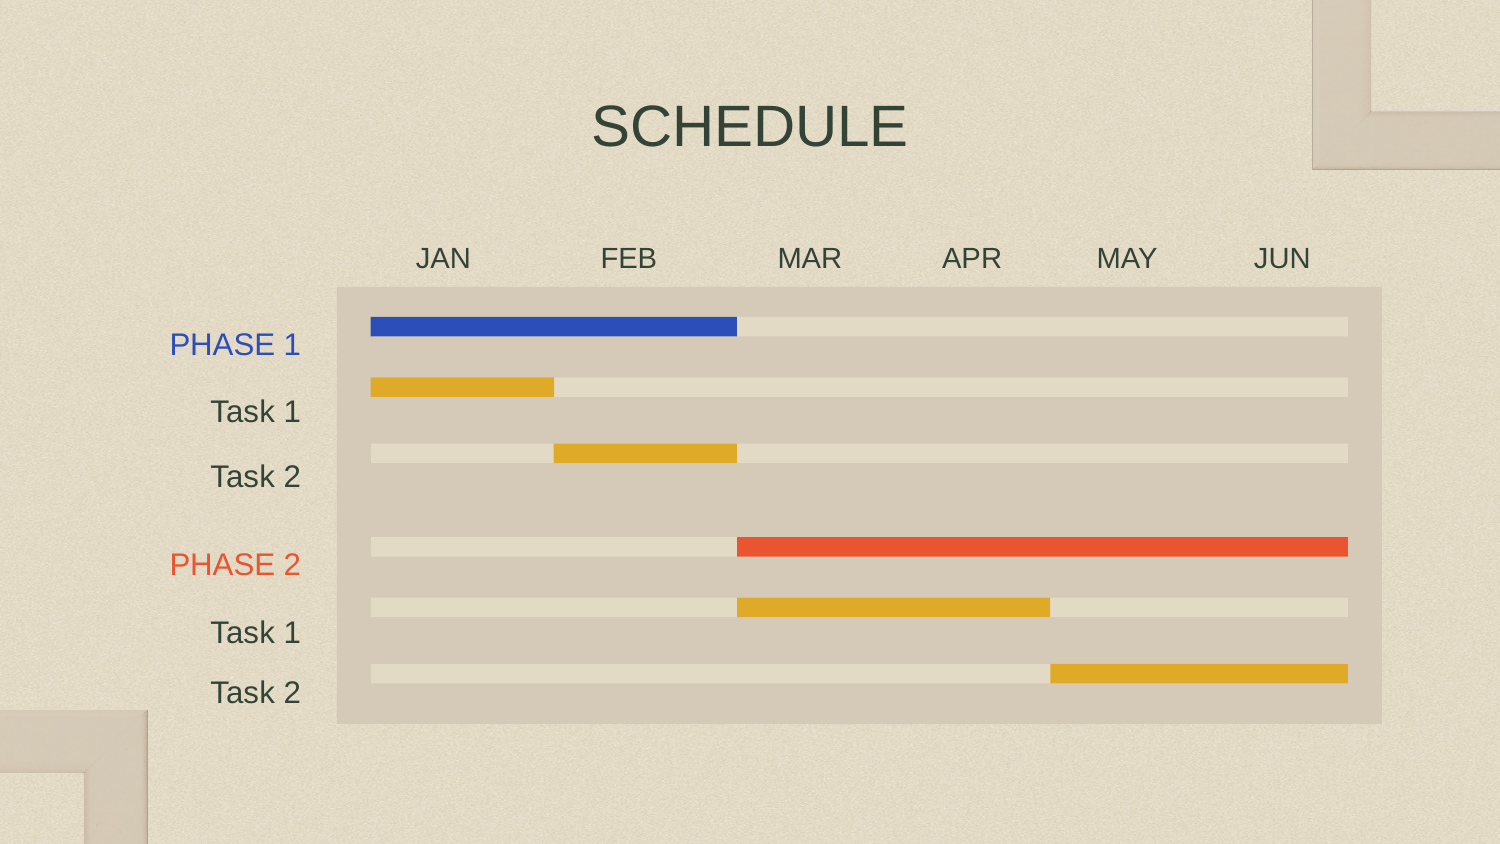

# SCHEDULE
FEB
MAR
APR
MAY
JUN
JAN

PHASE 1
Task 1
Task 2
PHASE 2
Task 1
Task 2